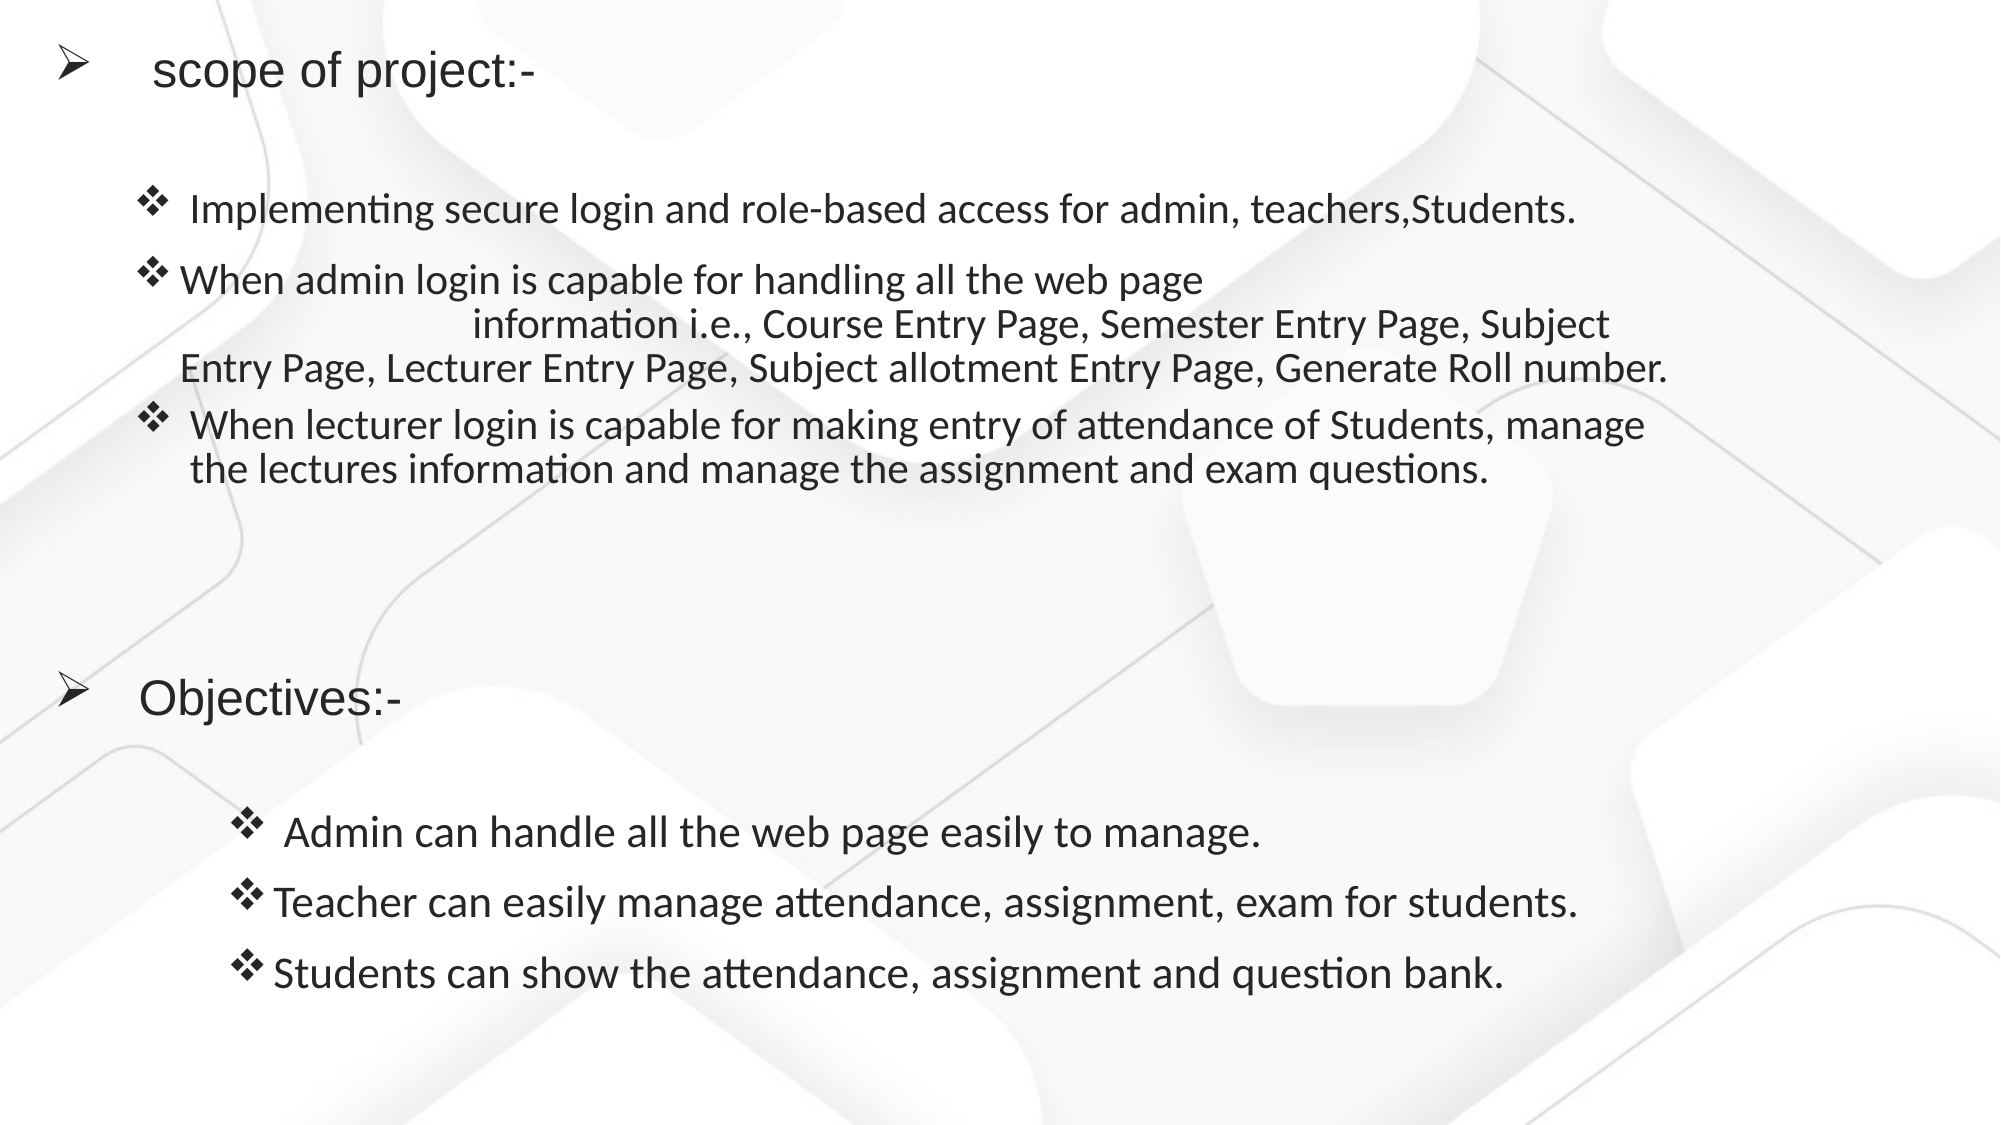

scope of project:-
 Implementing secure login and role-based access for admin, teachers,Students.
When admin login is capable for handling all the web page                                                                               information i.e., Course Entry Page, Semester Entry Page, Subject Entry Page, Lecturer Entry Page, Subject allotment Entry Page, Generate Roll number.
When lecturer login is capable for making entry of attendance of Students, manage the lectures information and manage the assignment and exam questions.

  Objectives:-
 Admin can handle all the web page easily to manage.
Teacher can easily manage attendance, assignment, exam for students.
Students can show the attendance, assignment and question bank.